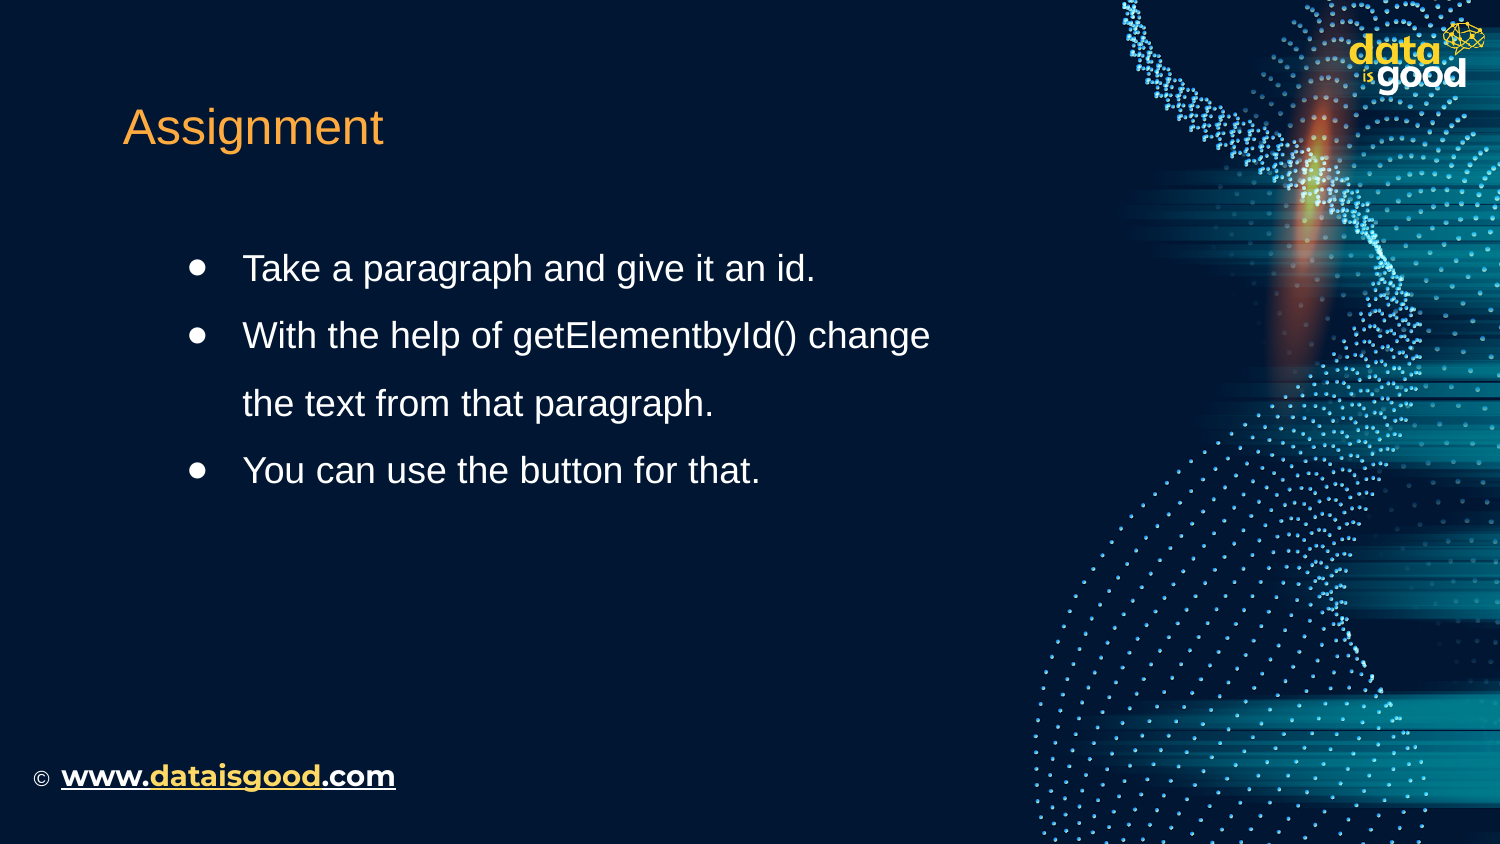

# Assignment
Take a paragraph and give it an id.
With the help of getElementbyId() change the text from that paragraph.
You can use the button for that.